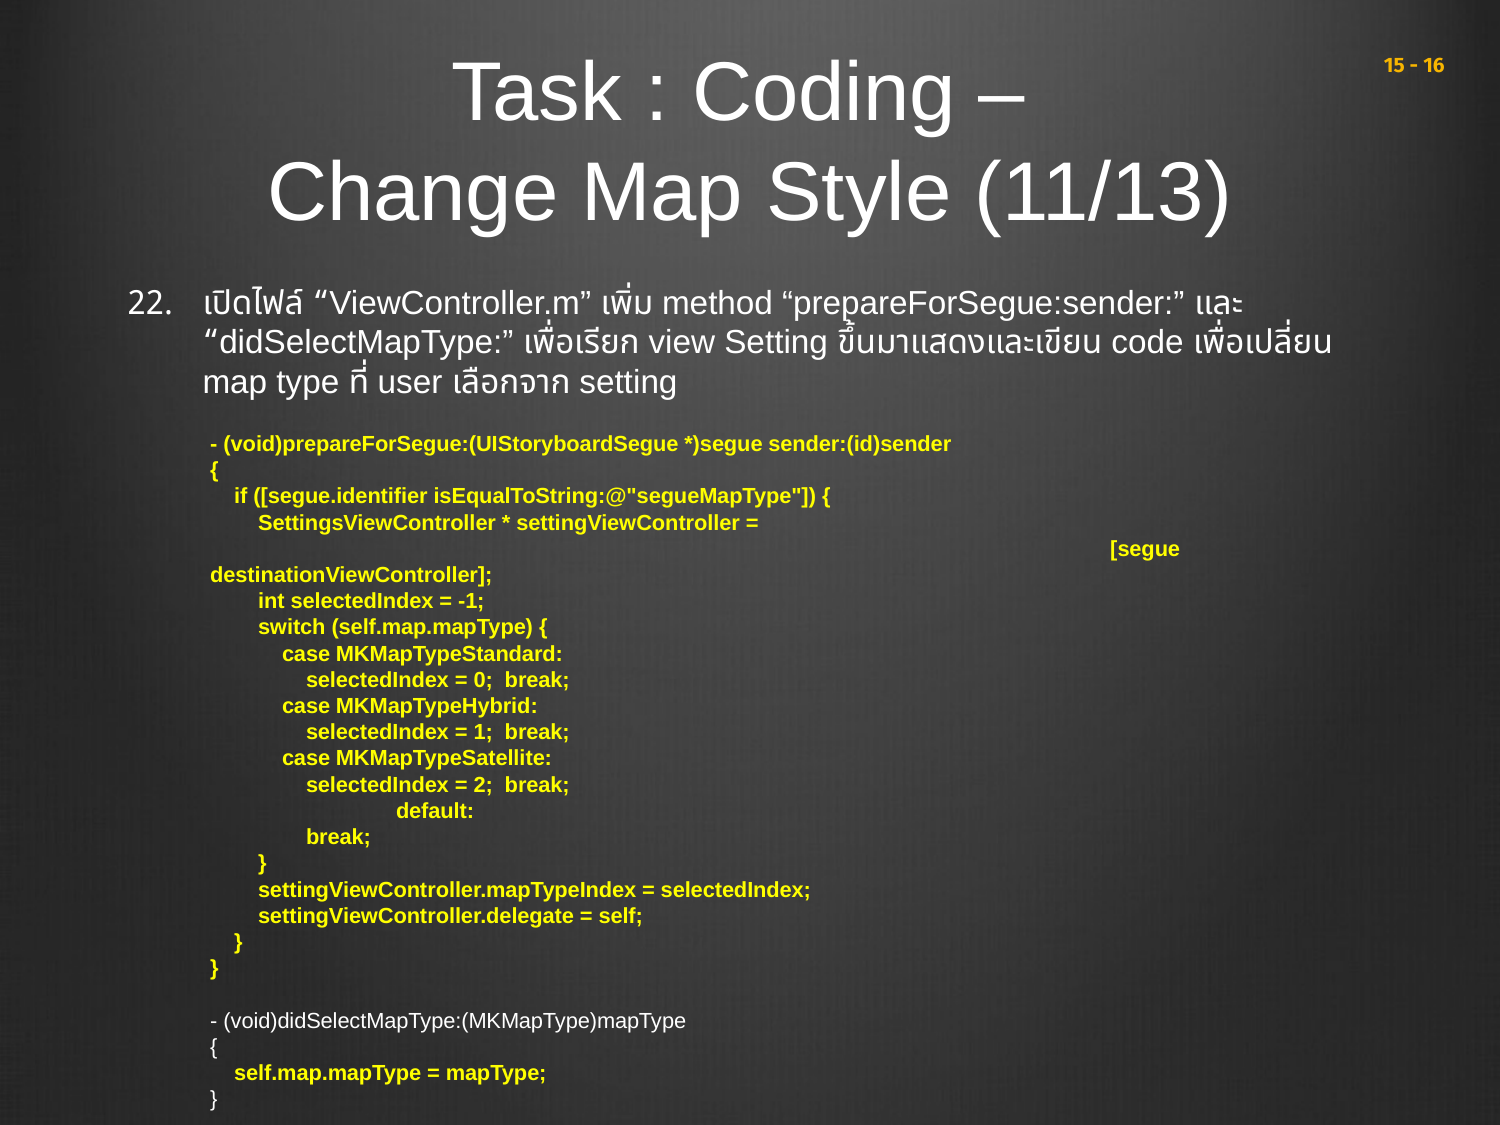

# Task : Coding – Change Map Style (11/13)
 15 - 16
เปิดไฟล์ “ViewController.m” เพิ่ม method “prepareForSegue:sender:” และ “didSelectMapType:” เพื่อเรียก view Setting ขึ้นมาแสดงและเขียน code เพื่อเปลี่ยน map type ที่ user เลือกจาก setting
- (void)prepareForSegue:(UIStoryboardSegue *)segue sender:(id)sender
{
    if ([segue.identifier isEqualToString:@"segueMapType"]) {
        SettingsViewController * settingViewController =
						[segue destinationViewController];
        int selectedIndex = -1;
        switch (self.map.mapType) {
            case MKMapTypeStandard:
                selectedIndex = 0;  break;
            case MKMapTypeHybrid:
                selectedIndex = 1;  break;
            case MKMapTypeSatellite:
                selectedIndex = 2;  break;
	      default:
                break;
        }
        settingViewController.mapTypeIndex = selectedIndex;
        settingViewController.delegate = self;
    }
}

- (void)didSelectMapType:(MKMapType)mapType
{
    self.map.mapType = mapType;
}